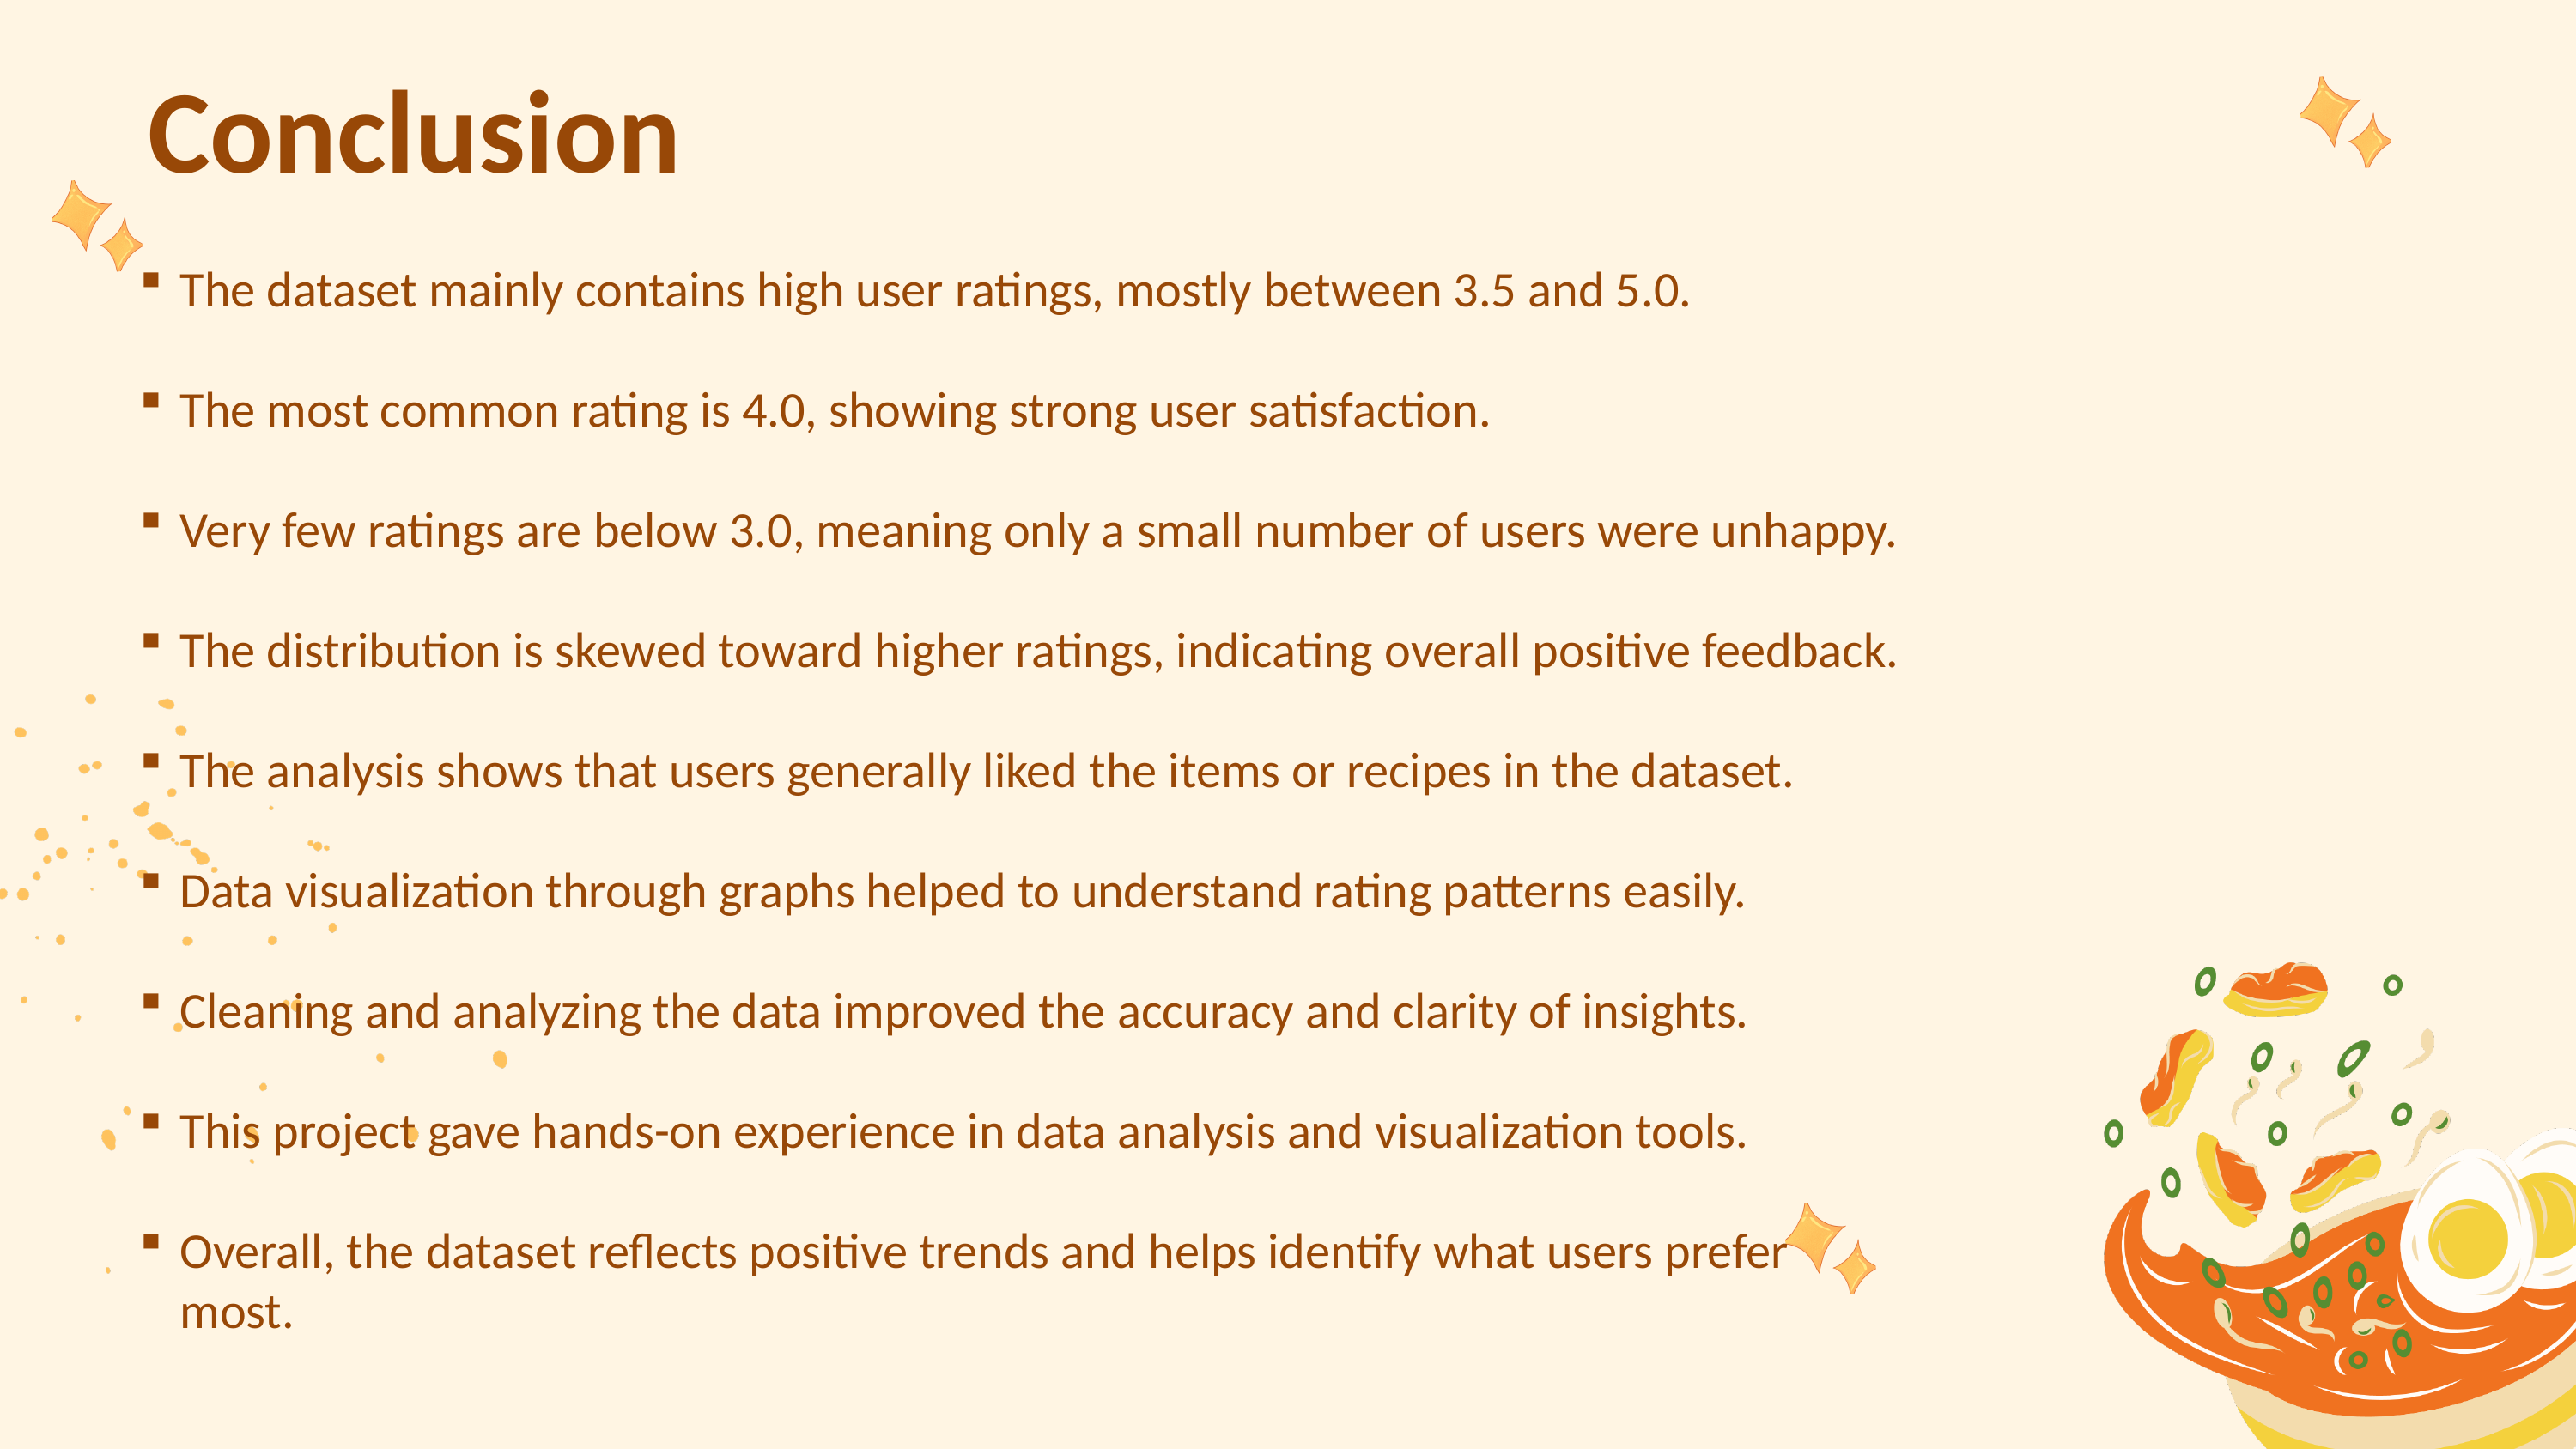

Conclusion

The dataset mainly contains high user ratings, mostly between 3.5 and 5.0.

The most common rating is 4.0, showing strong user satisfaction.

Very few ratings are below 3.0, meaning only a small number of users were unhappy.

The distribution is skewed toward higher ratings, indicating overall positive feedback.

The analysis shows that users generally liked the items or recipes in the dataset.

Data visualization through graphs helped to understand rating patterns easily.

Cleaning and analyzing the data improved the accuracy and clarity of insights.

This project gave hands-on experience in data analysis and visualization tools.

Overall, the dataset reflects positive trends and helps identify what users prefer most.